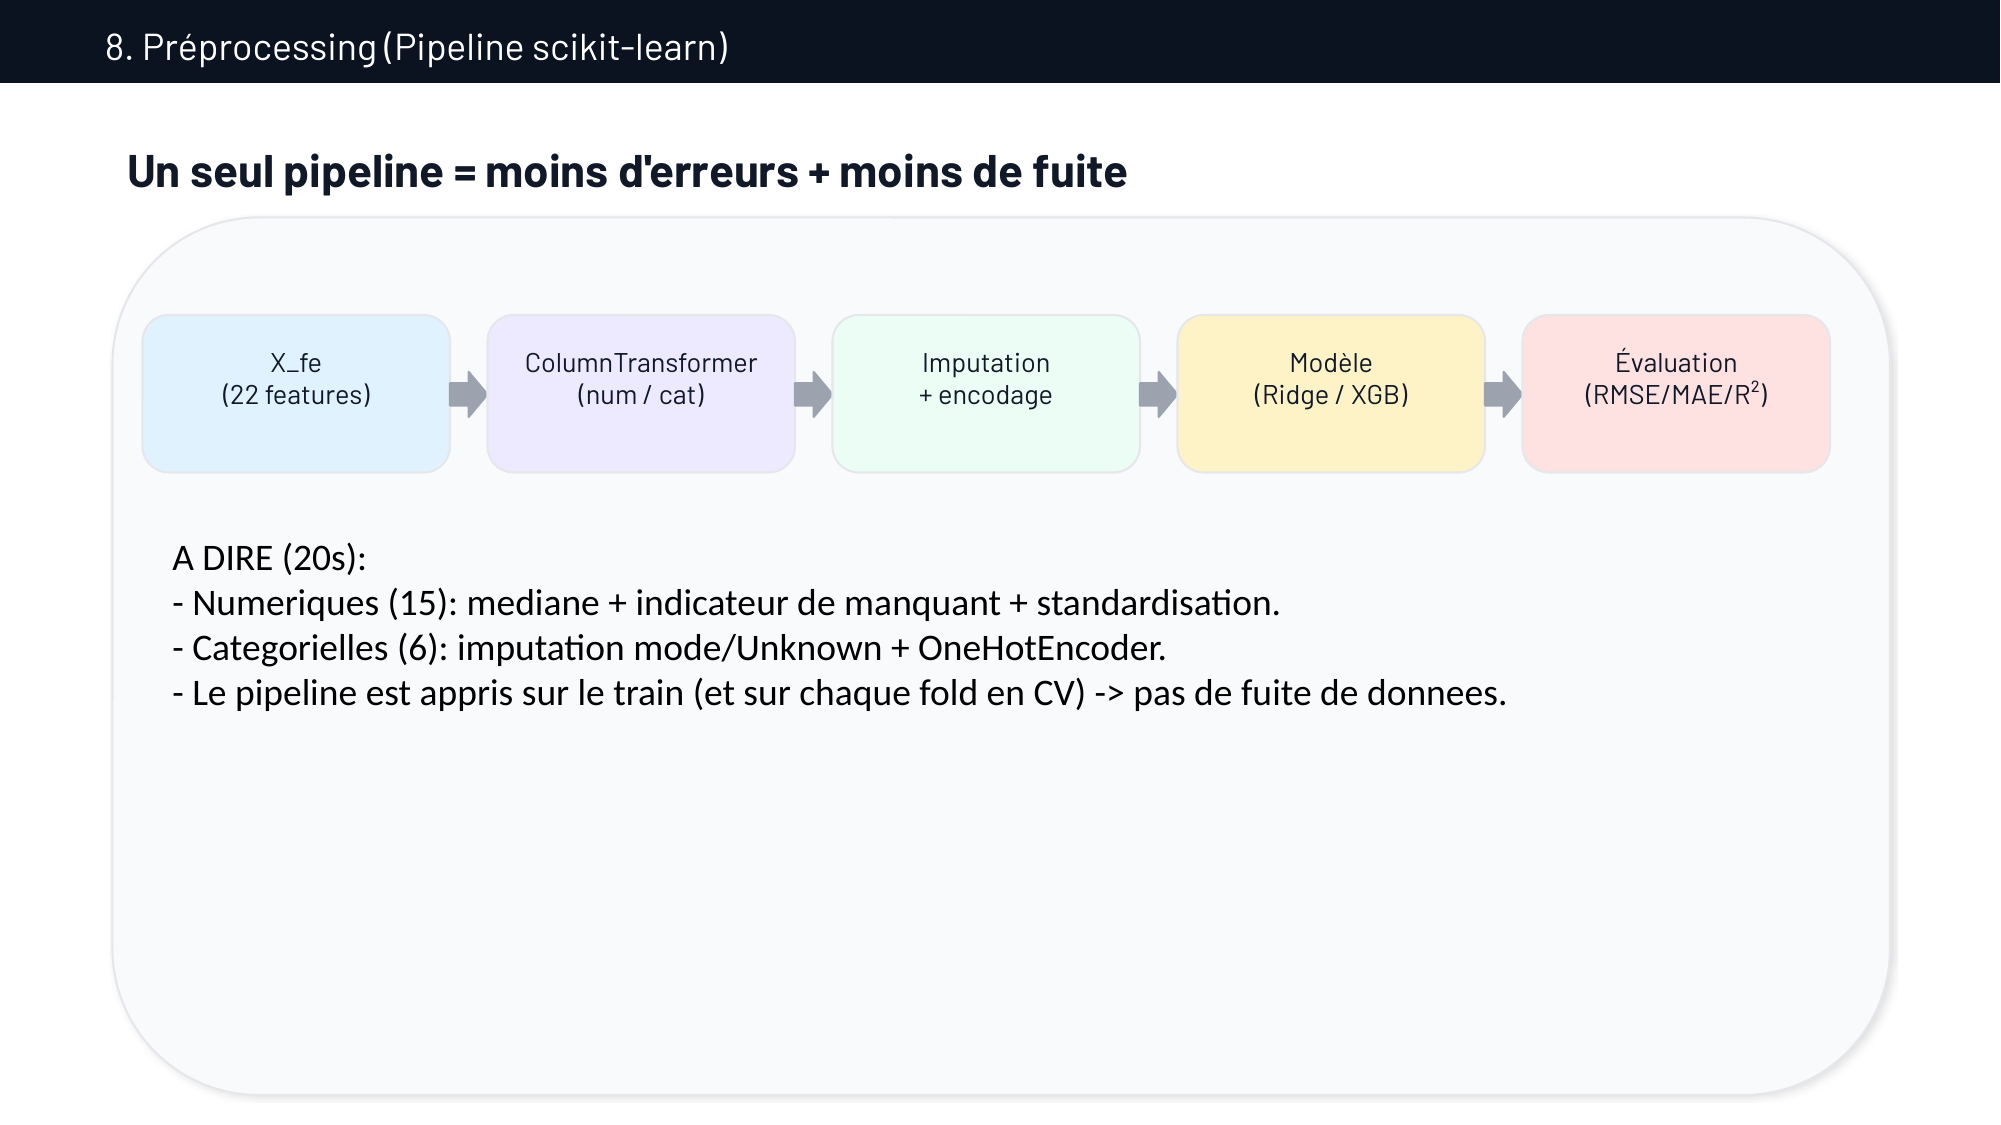

8. Préprocessing (Pipeline scikit-learn)
Un seul pipeline = moins d'erreurs + moins de fuite

X_fe
(22 features)
ColumnTransformer
(num / cat)
Imputation
+ encodage
Modèle
(Ridge / XGB)
Évaluation
(RMSE/MAE/R²)

A DIRE (20s):
- Numeriques (15): mediane + indicateur de manquant + standardisation.
- Categorielles (6): imputation mode/Unknown + OneHotEncoder.
- Le pipeline est appris sur le train (et sur chaque fold en CV) -> pas de fuite de donnees.